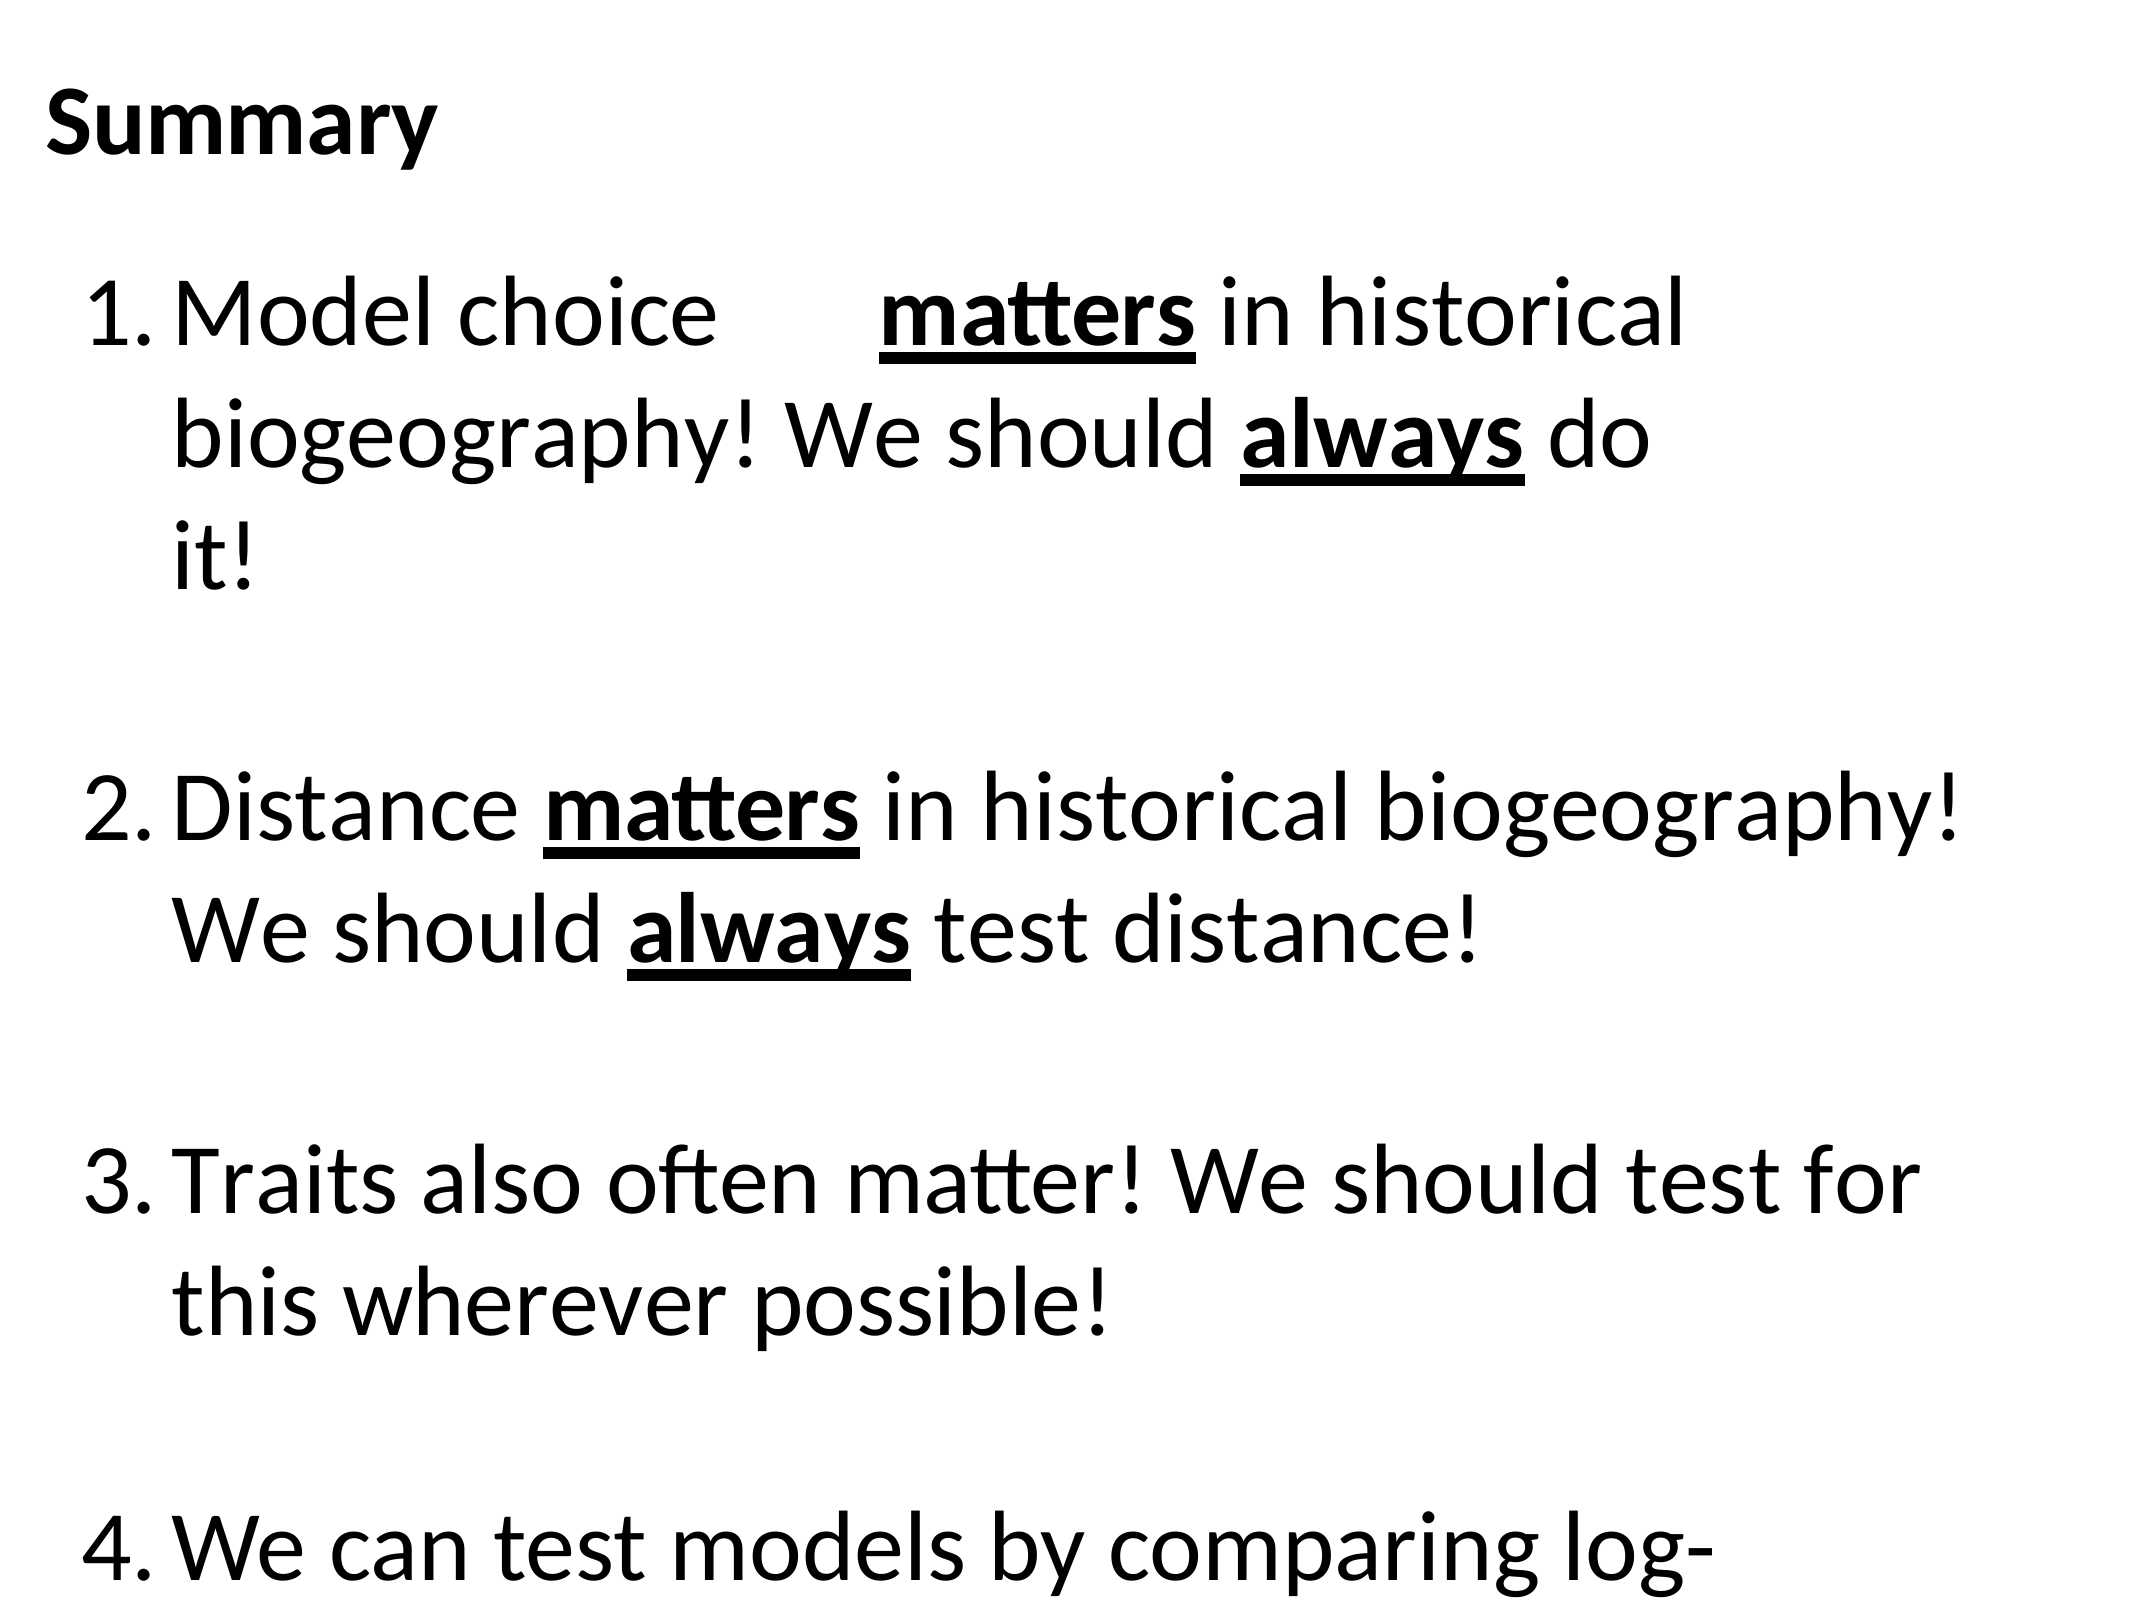

Summary
Model choice	matters in historical biogeography! We should always do it!

Distance matters in historical biogeography! We should always test distance!

Traits also often matter! We should test for this wherever possible!
We can test models by comparing log-likelihoods, or penalized log-likelihoods (AIC)